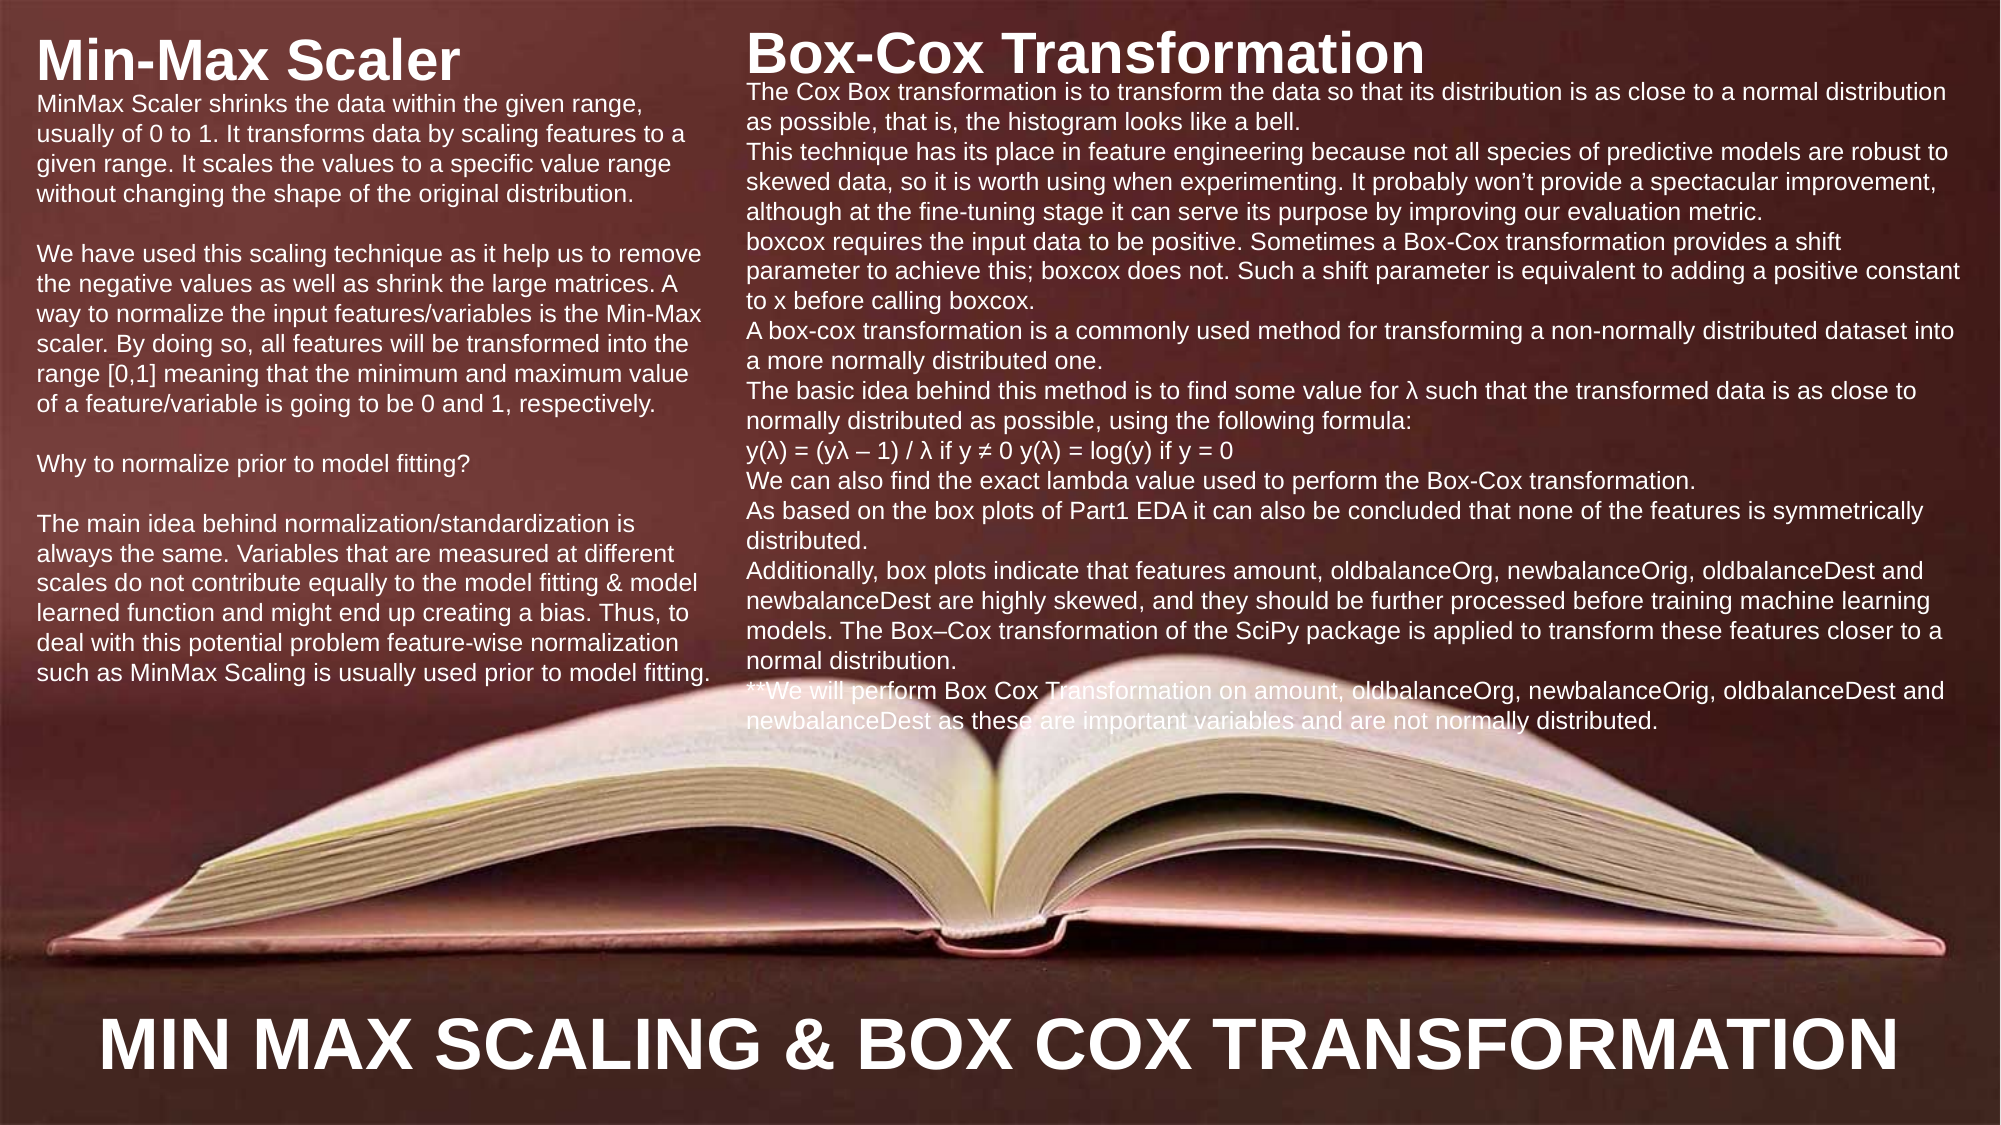

Min-Max Scaler
MinMax Scaler shrinks the data within the given range, usually of 0 to 1. It transforms data by scaling features to a given range. It scales the values to a specific value range without changing the shape of the original distribution.

We have used this scaling technique as it help us to remove the negative values as well as shrink the large matrices. A way to normalize the input features/variables is the Min-Max scaler. By doing so, all features will be transformed into the range [0,1] meaning that the minimum and maximum value of a feature/variable is going to be 0 and 1, respectively.

Why to normalize prior to model fitting?

The main idea behind normalization/standardization is always the same. Variables that are measured at different scales do not contribute equally to the model fitting & model learned function and might end up creating a bias. Thus, to deal with this potential problem feature-wise normalization such as MinMax Scaling is usually used prior to model fitting.
Box-Cox Transformation
The Cox Box transformation is to transform the data so that its distribution is as close to a normal distribution as possible, that is, the histogram looks like a bell.
This technique has its place in feature engineering because not all species of predictive models are robust to skewed data, so it is worth using when experimenting. It probably won’t provide a spectacular improvement, although at the fine-tuning stage it can serve its purpose by improving our evaluation metric.
boxcox requires the input data to be positive. Sometimes a Box-Cox transformation provides a shift parameter to achieve this; boxcox does not. Such a shift parameter is equivalent to adding a positive constant to x before calling boxcox.
A box-cox transformation is a commonly used method for transforming a non-normally distributed dataset into a more normally distributed one.
The basic idea behind this method is to find some value for λ such that the transformed data is as close to normally distributed as possible, using the following formula:
y(λ) = (yλ – 1) / λ if y ≠ 0 y(λ) = log(y) if y = 0
We can also find the exact lambda value used to perform the Box-Cox transformation.
As based on the box plots of Part1 EDA it can also be concluded that none of the features is symmetrically distributed.
Additionally, box plots indicate that features amount, oldbalanceOrg, newbalanceOrig, oldbalanceDest and newbalanceDest are highly skewed, and they should be further processed before training machine learning models. The Box–Cox transformation of the SciPy package is applied to transform these features closer to a normal distribution.
**We will perform Box Cox Transformation on amount, oldbalanceOrg, newbalanceOrig, oldbalanceDest and newbalanceDest as these are important variables and are not normally distributed.
MIN MAX SCALING & BOX COX TRANSFORMATION